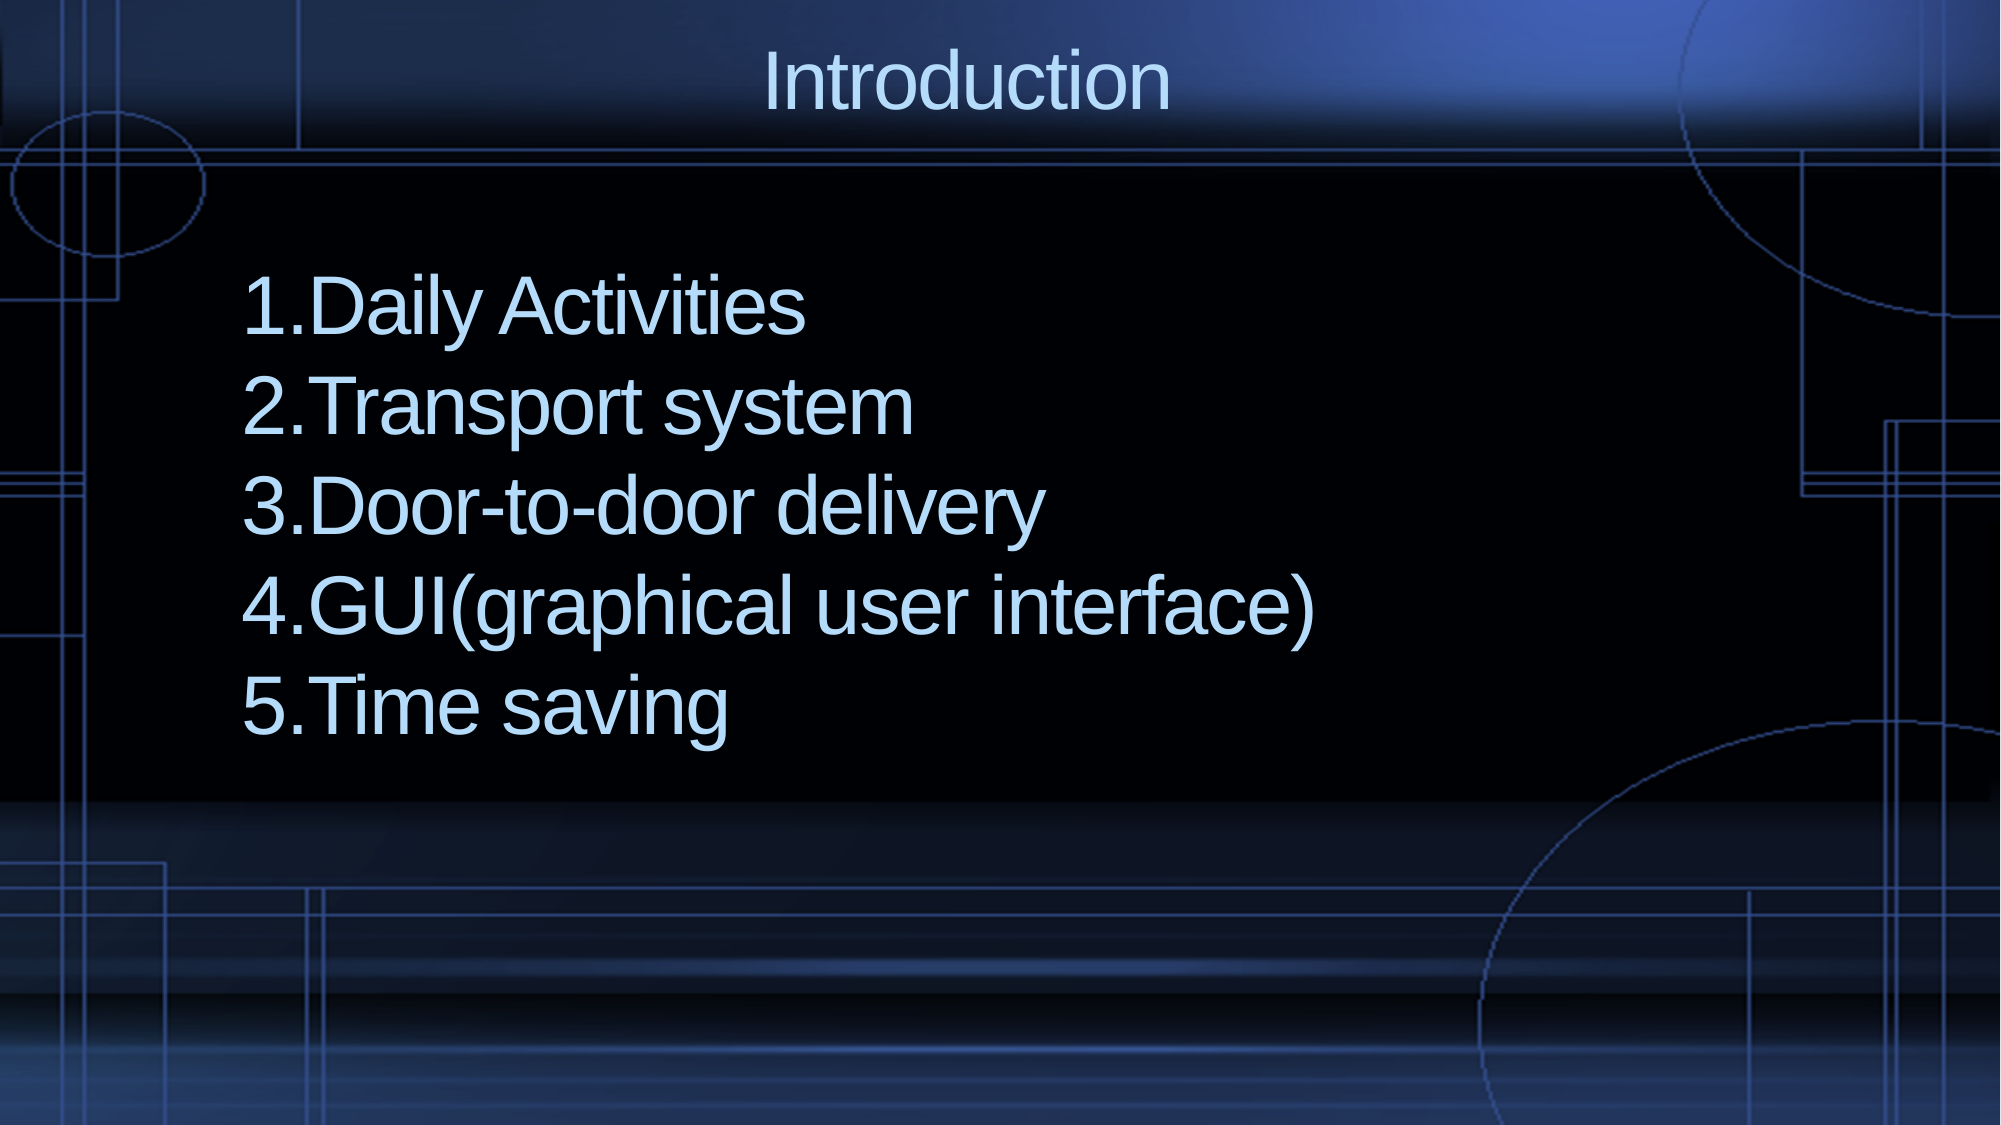

# Introduction
1.Daily Activities
2.Transport system
3.Door-to-door delivery
4.GUI(graphical user interface)
5.Time saving